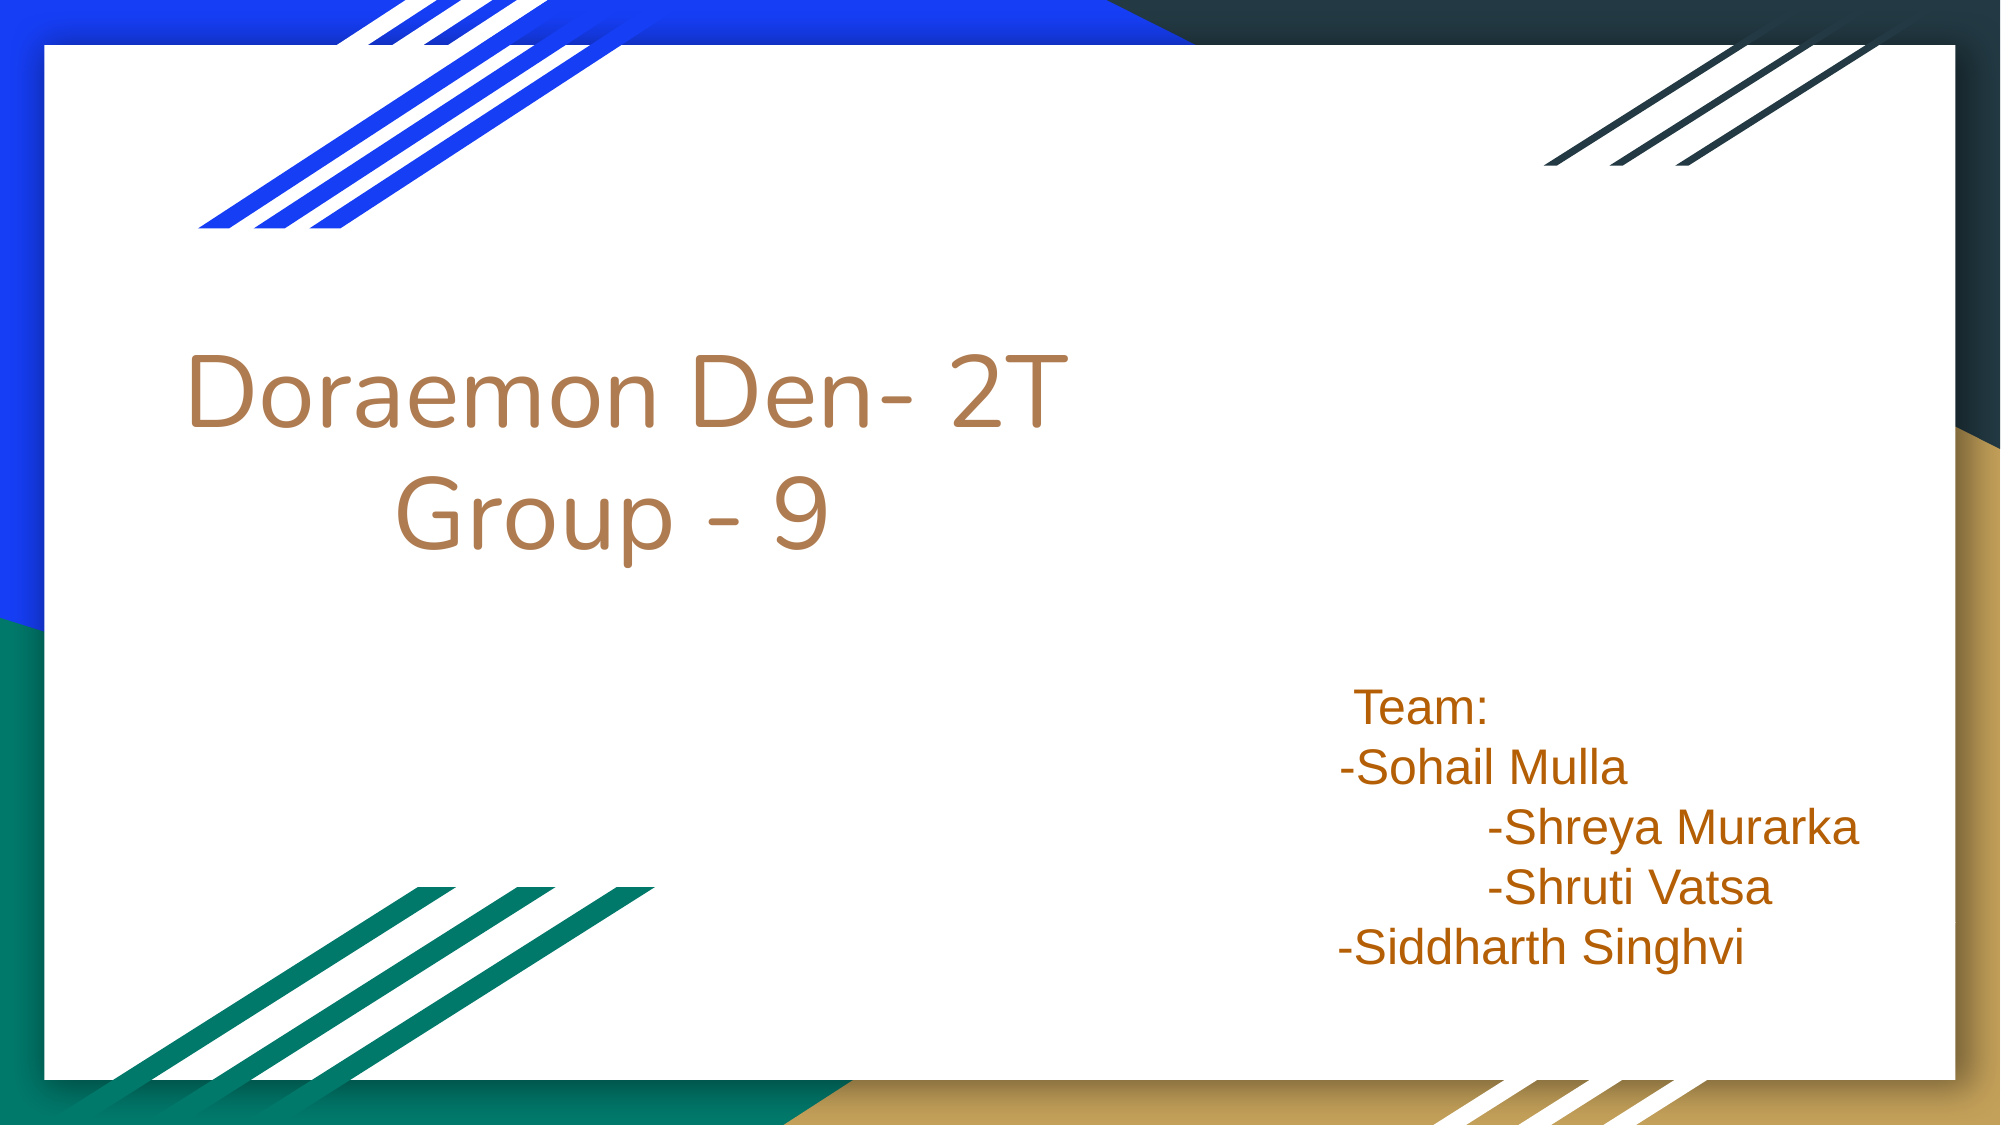

# Doraemon Den- 2T
Group - 9
                                            Team:
                                           -Sohail Mulla
                                     		-Shreya Murarka
                                 		-Shruti Vatsa
                                          	-Siddharth Singhvi